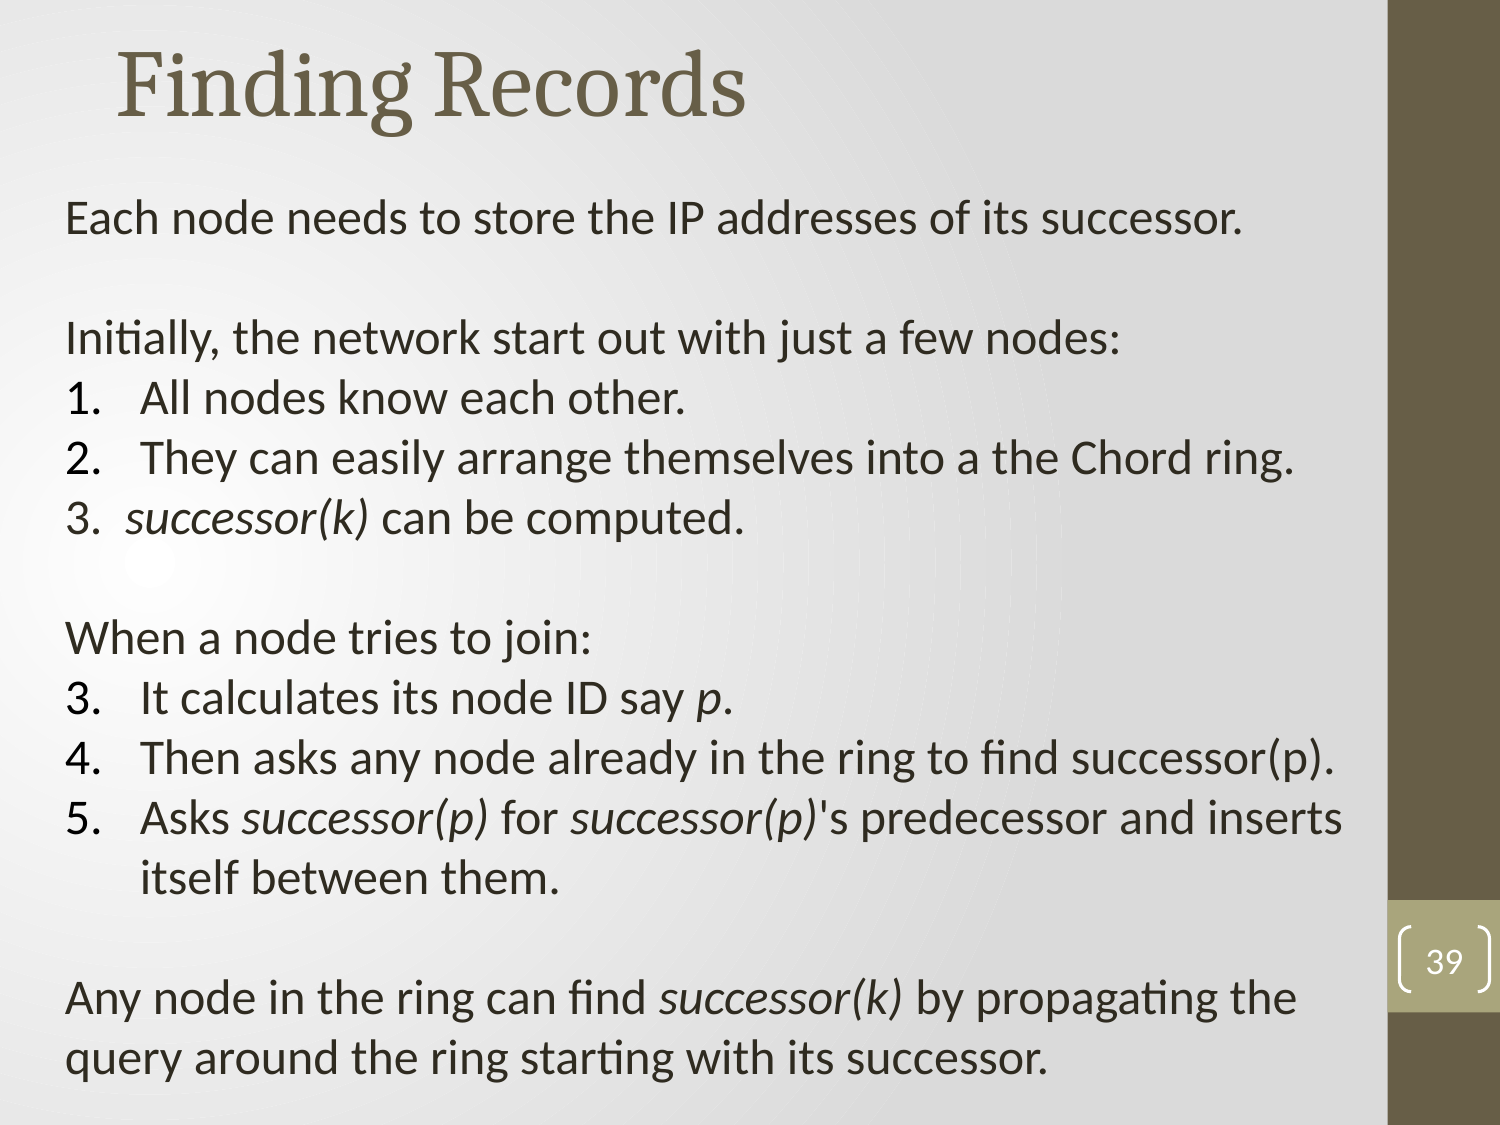

# Finding Records
Each node needs to store the IP addresses of its successor.

Initially, the network start out with just a few nodes:
All nodes know each other.
They can easily arrange themselves into a the Chord ring.
3.  successor(k) can be computed.

When a node tries to join:
It calculates its node ID say p.
Then asks any node already in the ring to find successor(p).
Asks successor(p) for successor(p)'s predecessor and inserts itself between them.

Any node in the ring can find successor(k) by propagating the query around the ring starting with its successor.
39